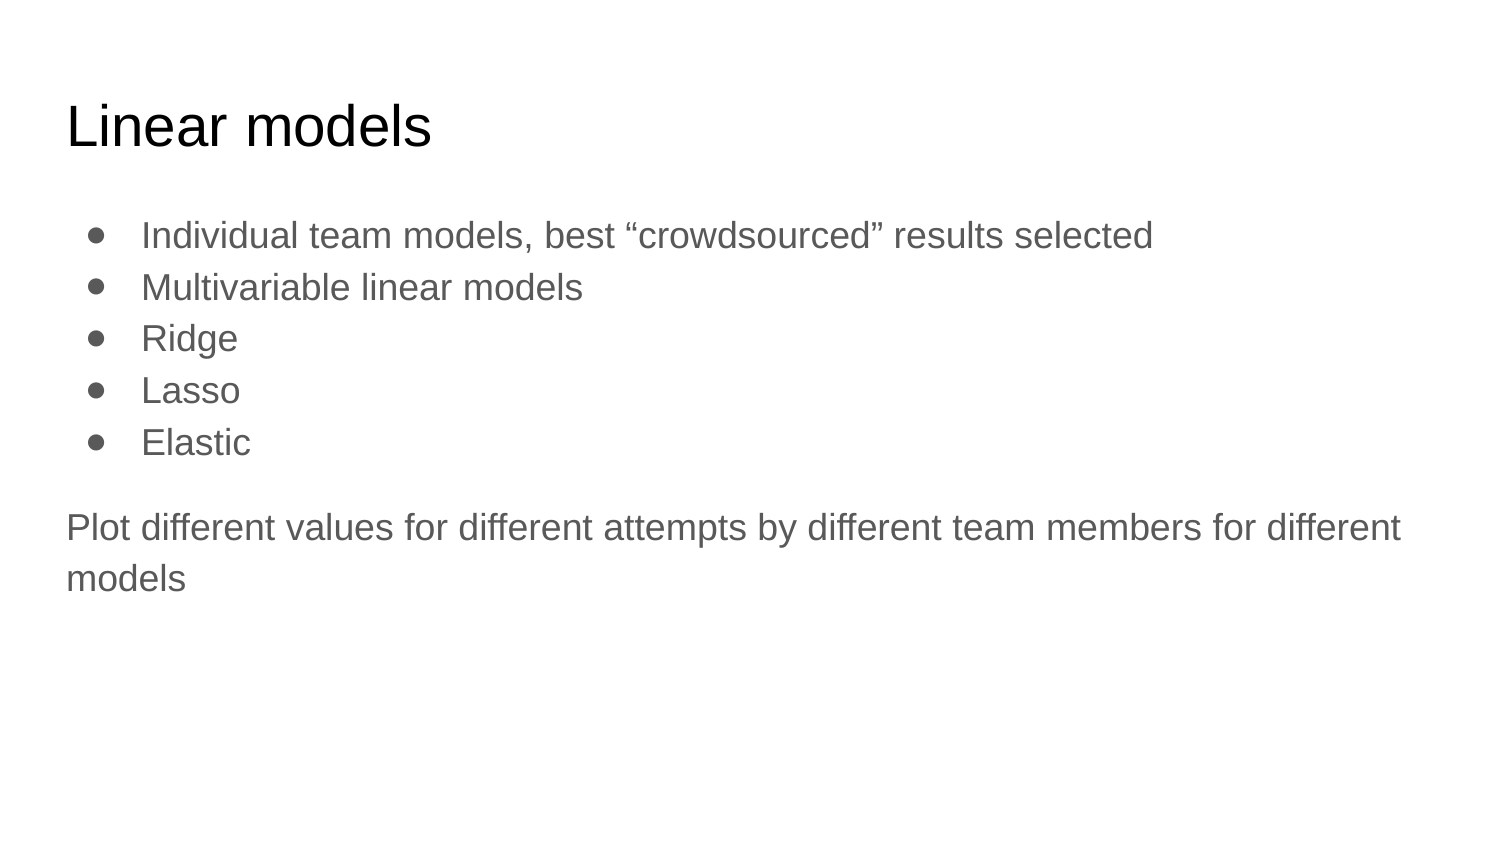

# Linear models
Individual team models, best “crowdsourced” results selected
Multivariable linear models
Ridge
Lasso
Elastic
Plot different values for different attempts by different team members for different models